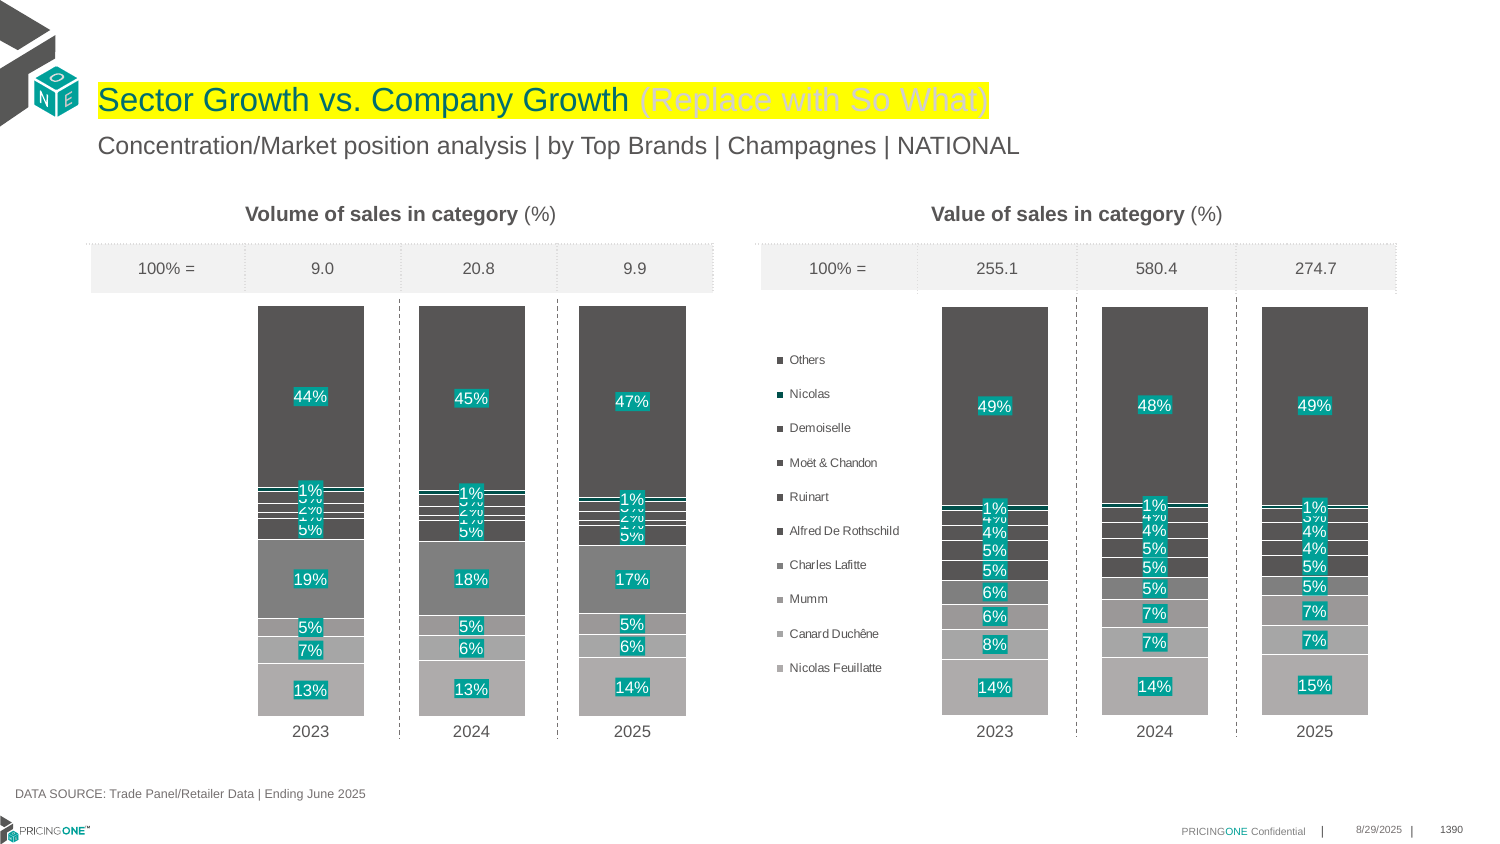

# Sector Growth vs. Company Growth (Replace with So What)
Concentration/Market position analysis | by Top Brands | Champagnes | NATIONAL
| Volume of sales in category (%) |  |  |  |
| --- | --- | --- | --- |
| 100% = | 9.0 | 20.8 | 9.9 |
| Value of sales in category (%) |  |  |  |
| --- | --- | --- | --- |
| 100% = | 255.1 | 580.4 | 274.7 |

### Chart

| Category | Nicolas Feuillatte | Canard Duchêne | Mumm | Charles Lafitte | Alfred De Rothschild | Ruinart | Moët & Chandon | Demoiselle | Nicolas | Others |
|---|---|---|---|---|---|---|---|---|---|---|
| 2023 | 0.12836971456092414 | 0.06532459983012691 | 0.045140871935449994 | 0.19114234115603201 | 0.05179888691919597 | 0.013973878356865527 | 0.021253742281164334 | 0.029653798285229946 | 0.00961938502750801 | 0.4437227816475032 |
| 2024 | 0.13489591649205943 | 0.06157912293781607 | 0.04797179538489895 | 0.18071825642236547 | 0.05037788930128662 | 0.0138236164779419 | 0.021851633501401832 | 0.0279072419040436 | 0.009226754574087045 | 0.4516477730040991 |
| 2025 | 0.14281767140912868 | 0.05630117866506322 | 0.051010359386163134 | 0.16592979895452473 | 0.048102792944819985 | 0.01114888728328371 | 0.022457998338360277 | 0.02570207510999473 | 0.008007046613196782 | 0.4685221912954647 |

### Chart

| Category | Nicolas Feuillatte | Canard Duchêne | Mumm | Charles Lafitte | Alfred De Rothschild | Ruinart | Moët & Chandon | Demoiselle | Nicolas | Others |
|---|---|---|---|---|---|---|---|---|---|---|
| 2023 | 0.13632345751062822 | 0.07526107813669519 | 0.061097821587573244 | 0.05830278637456591 | 0.04788369670127731 | 0.048607392837329316 | 0.03798816558537929 | 0.036774859687815714 | 0.01042149638852584 | 0.48733924519020994 |
| 2024 | 0.14294849873347112 | 0.07310848697117468 | 0.06682001017264419 | 0.054129261636575325 | 0.04951662366131015 | 0.045144738816502446 | 0.04032575824451888 | 0.03572111470529163 | 0.010516472132288453 | 0.4817690349262232 |
| 2025 | 0.15039899181511648 | 0.06903820405603298 | 0.07292903716553165 | 0.047918780708731255 | 0.05074053731480997 | 0.03672960697487628 | 0.04271171641726736 | 0.03418399533583647 | 0.009211976352356275 | 0.48613715385944123 |
DATA SOURCE: Trade Panel/Retailer Data | Ending June 2025

8/29/2025
1390